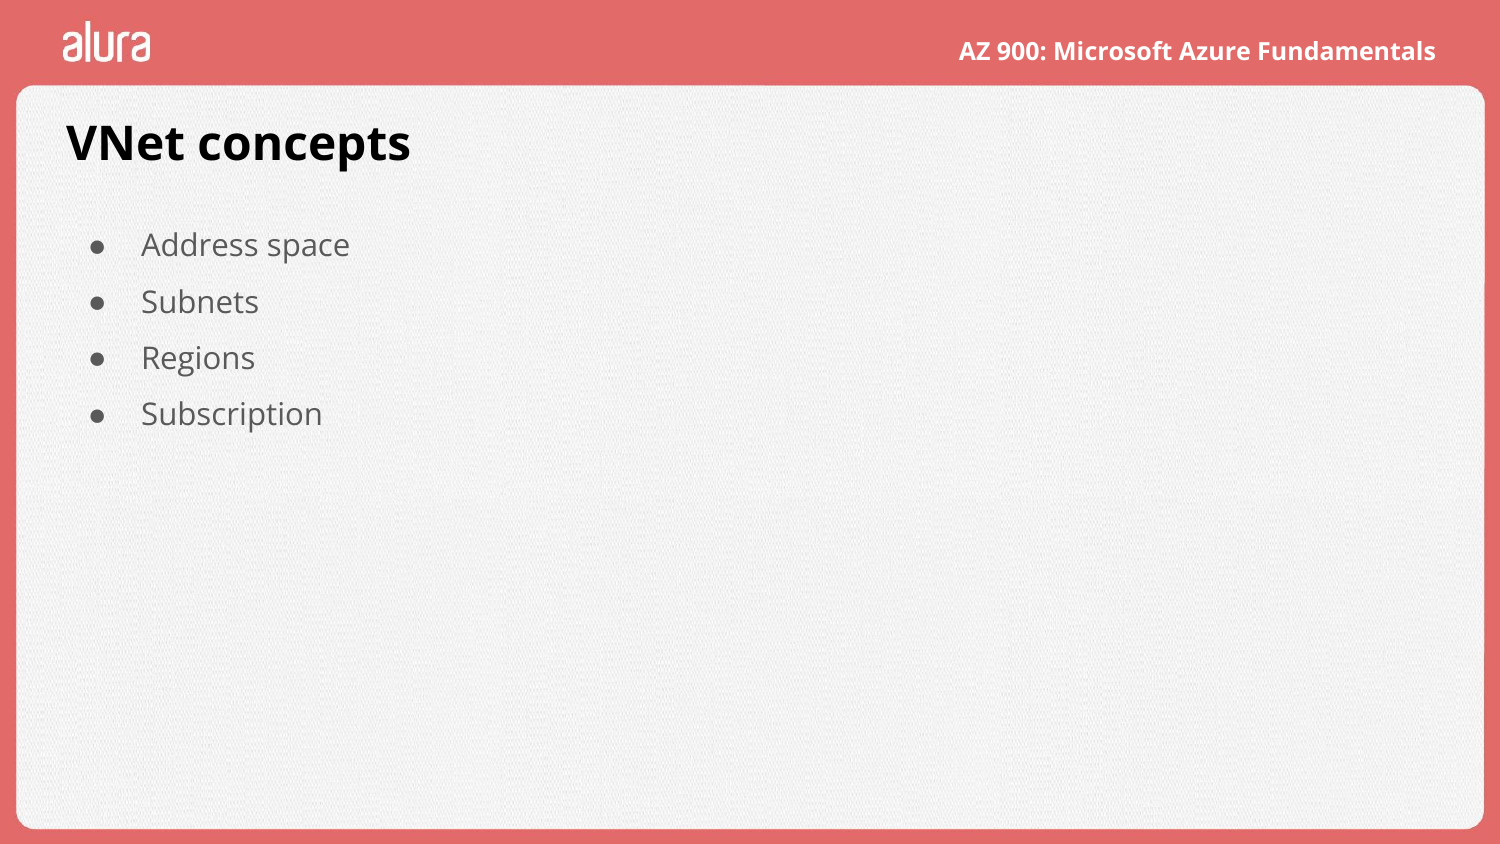

# VNet concepts

Address space
Subnets
Regions
Subscription